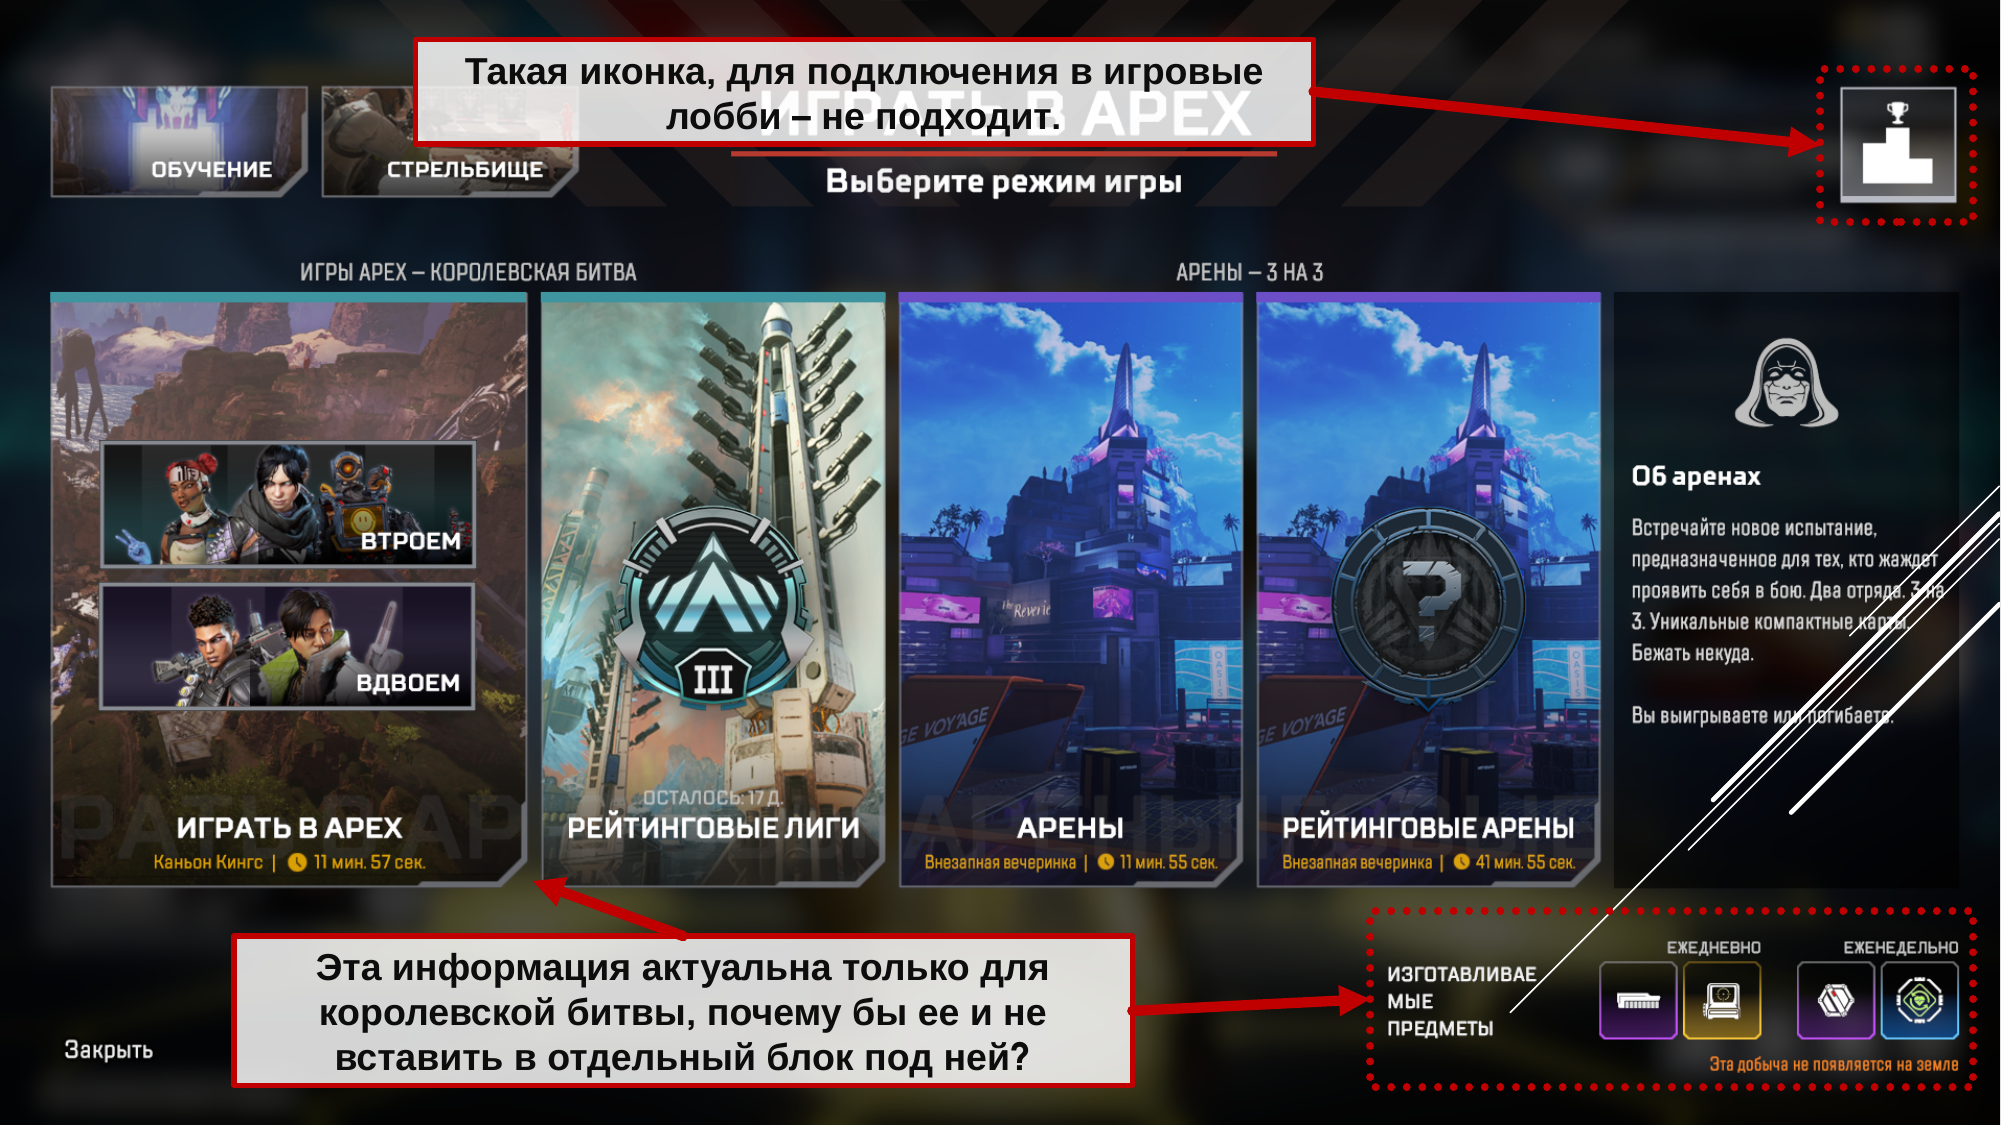

Такая иконка, для подключения в игровые лобби – не подходит.

Эта информация актуальна только для королевской битвы, почему бы ее и не вставить в отдельный блок под ней?